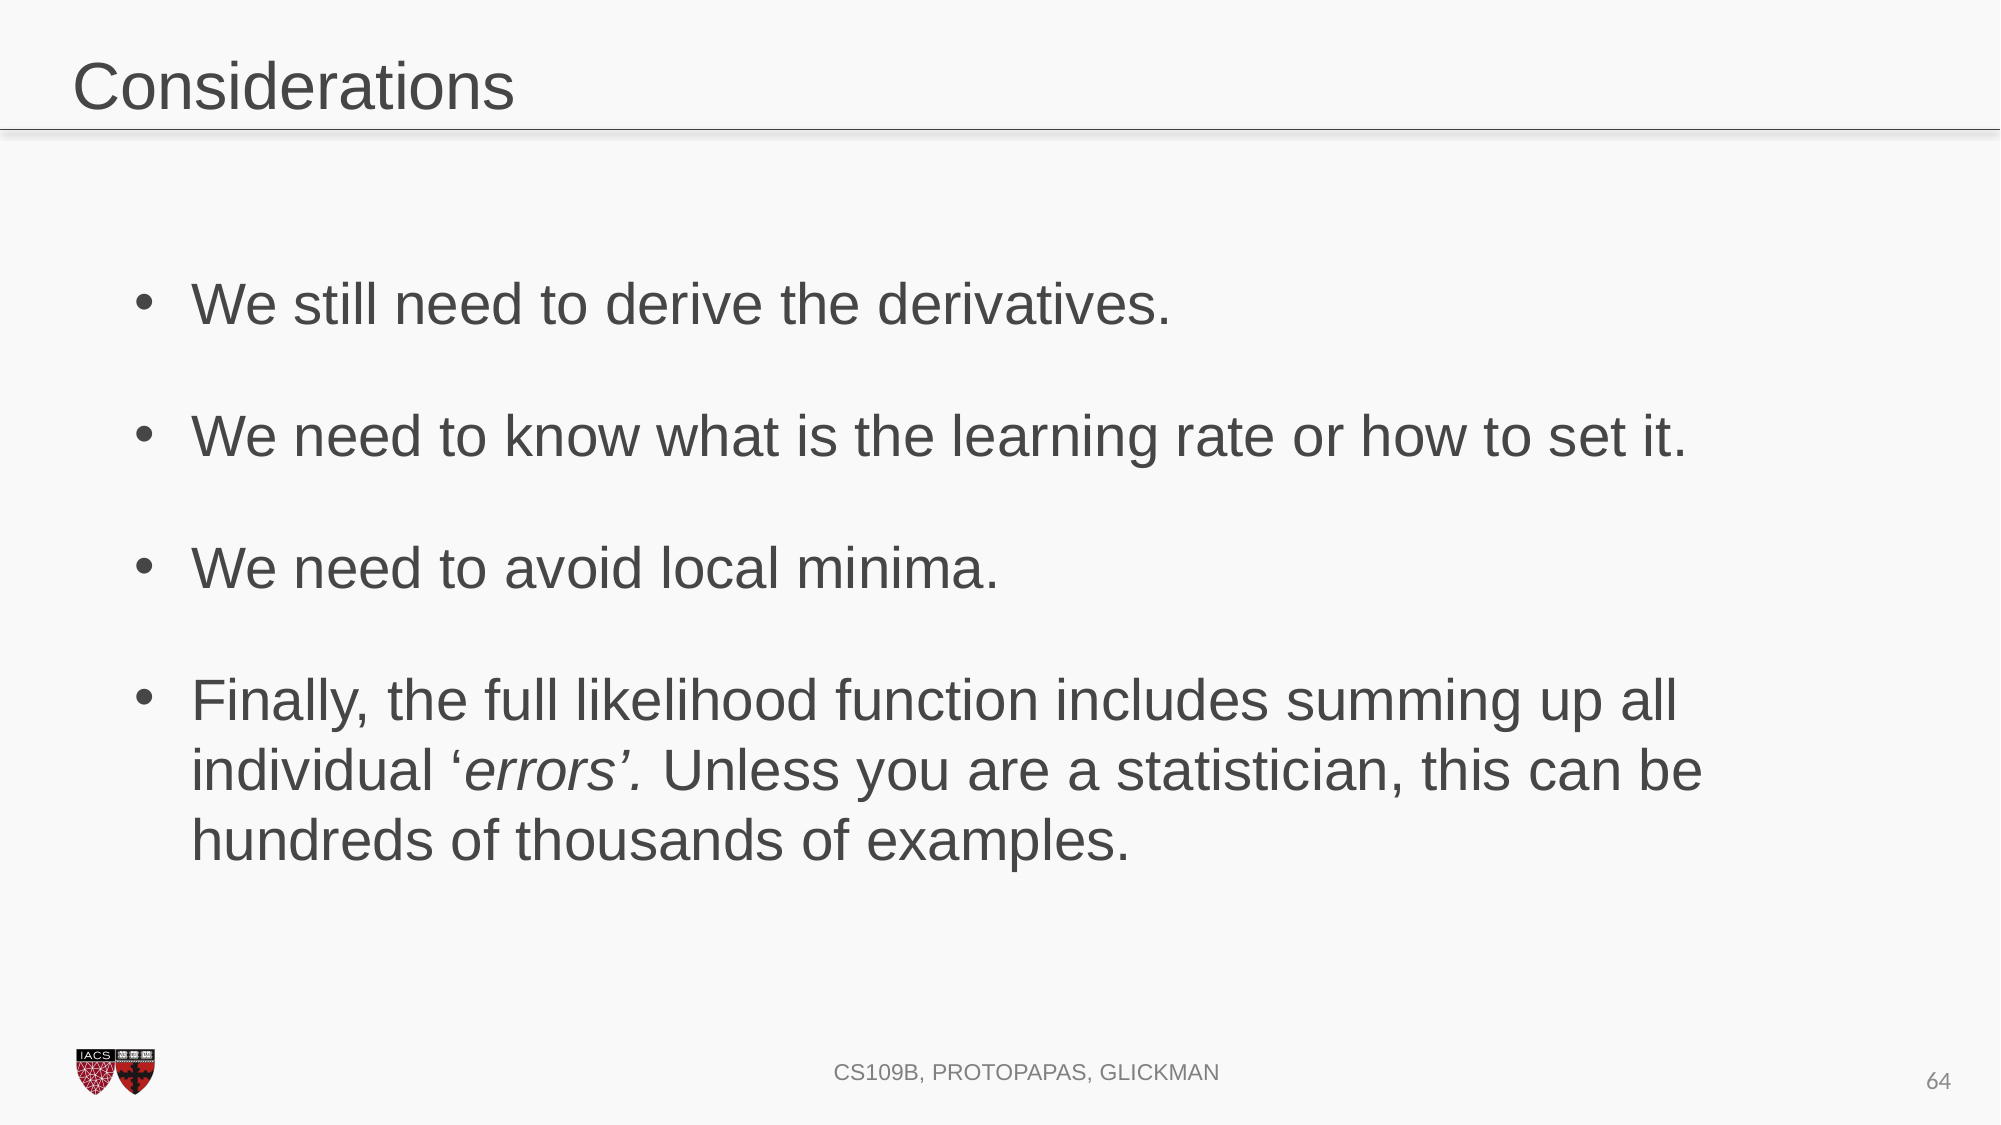

# Considerations
We still need to derive the derivatives.
We need to know what is the learning rate or how to set it.
We need to avoid local minima.
Finally, the full likelihood function includes summing up all individual ‘errors’. Unless you are a statistician, this can be hundreds of thousands of examples.
64